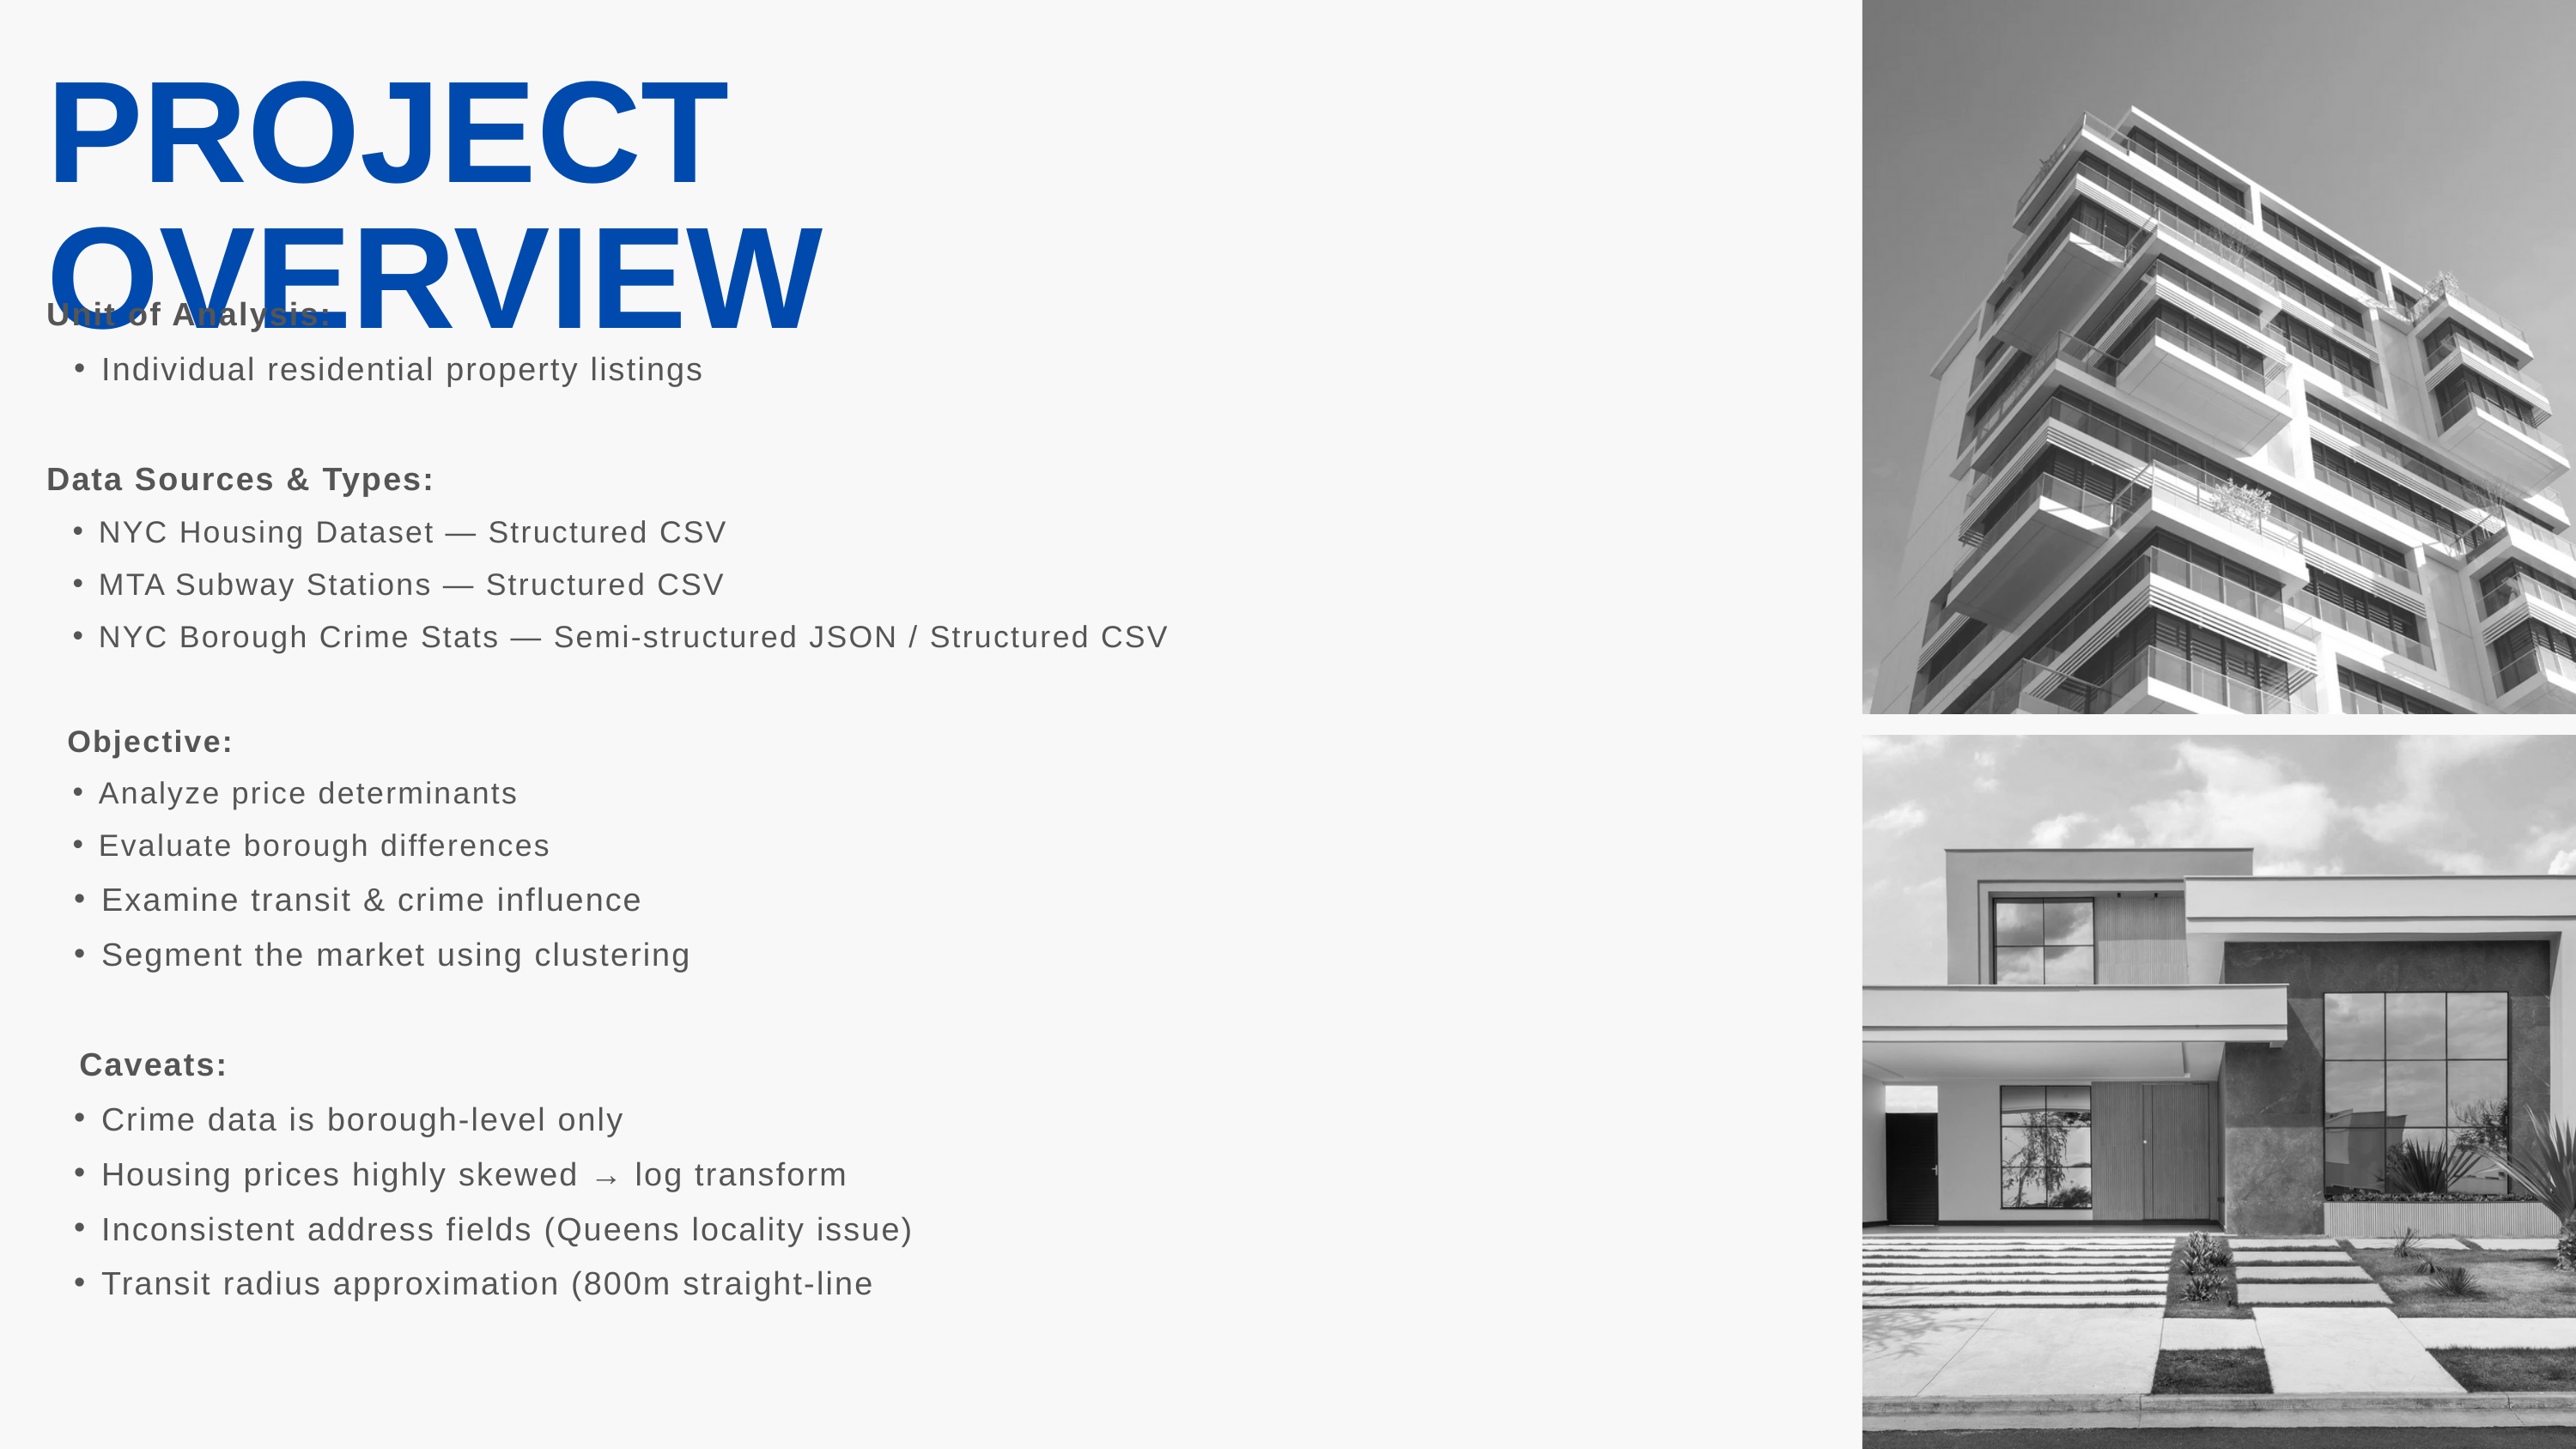

PROJECT OVERVIEW

Unit of Analysis:
Individual residential property listings

Data Sources & Types:
NYC Housing Dataset — Structured CSV
MTA Subway Stations — Structured CSV
NYC Borough Crime Stats — Semi-structured JSON / Structured CSV

  Objective:
Analyze price determinants
Evaluate borough differences
Examine transit & crime influence
Segment the market using clustering

   Caveats:
Crime data is borough-level only
Housing prices highly skewed → log transform
Inconsistent address fields (Queens locality issue)
Transit radius approximation (800m straight-line